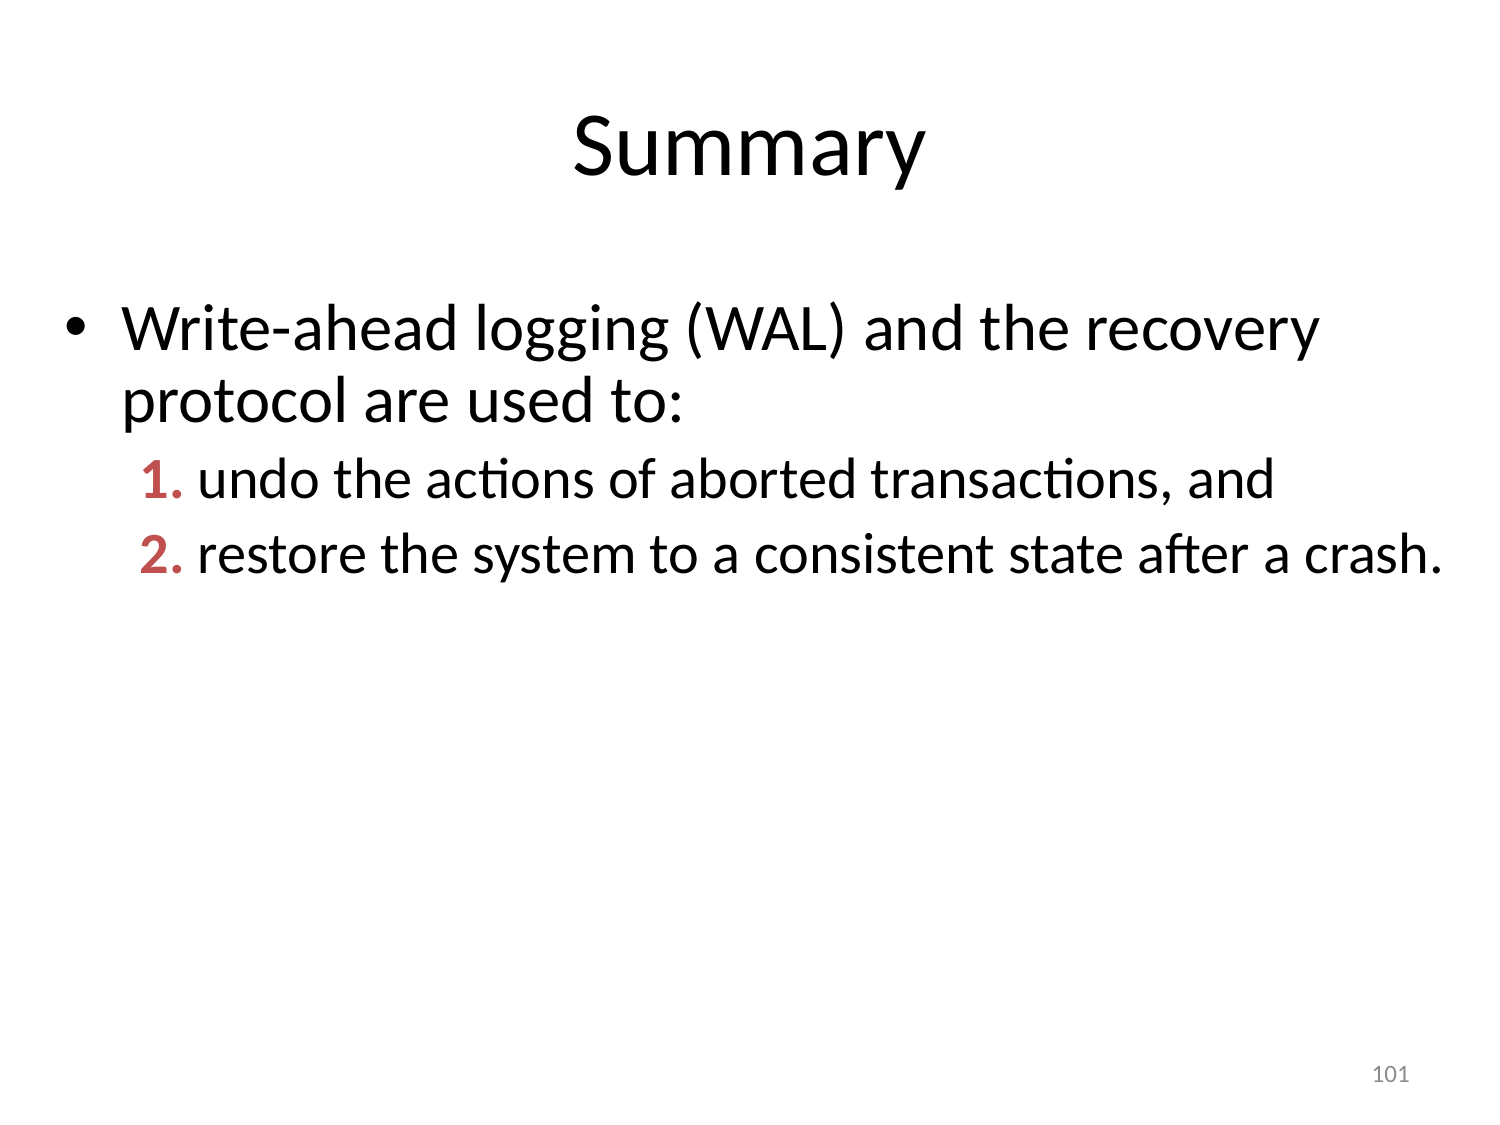

# Summary

Write-ahead logging (WAL) and the recovery protocol are used to:
1. undo the actions of aborted transactions, and
2. restore the system to a consistent state after a crash.
101